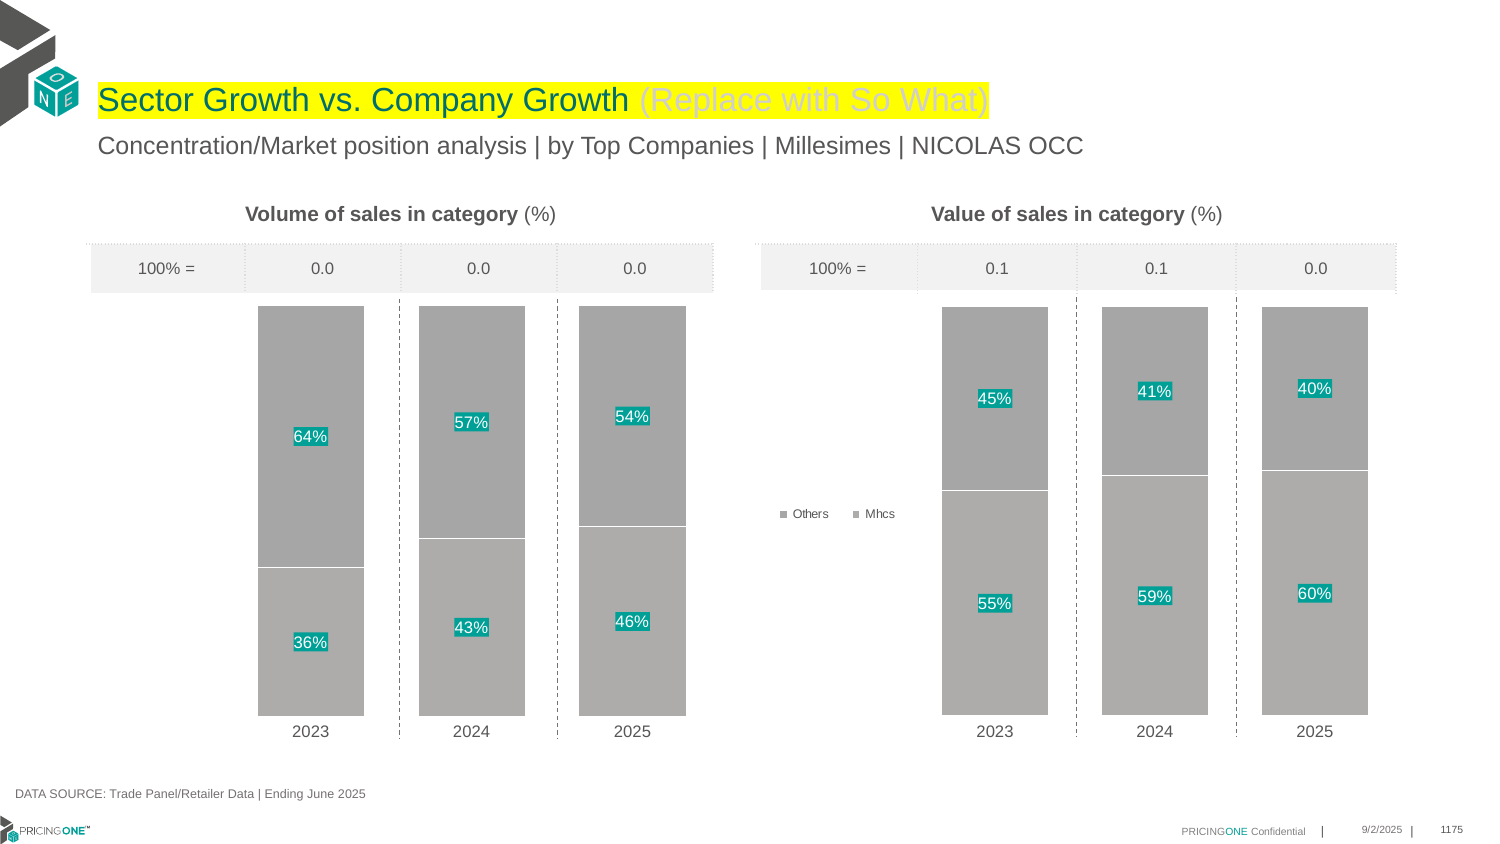

# Sector Growth vs. Company Growth (Replace with So What)
Concentration/Market position analysis | by Top Companies | Millesimes | NICOLAS OCC
| Volume of sales in category (%) |  |  |  |
| --- | --- | --- | --- |
| 100% = | 0.0 | 0.0 | 0.0 |
| Value of sales in category (%) |  |  |  |
| --- | --- | --- | --- |
| 100% = | 0.1 | 0.1 | 0.0 |

### Chart

| Category | Mhcs | Others |
|---|---|---|
| 2023 | 0.36220472440944884 | 0.6377952755905513 |
| 2024 | 0.43333333333333335 | 0.5666666666666667 |
| 2025 | 0.46153846153846156 | 0.5384615384615385 |

### Chart

| Category | Mhcs | Others |
|---|---|---|
| 2023 | 0.5488796211210858 | 0.4511203788789143 |
| 2024 | 0.5855979013873751 | 0.41440209861262495 |
| 2025 | 0.5975672215108835 | 0.4024327784891165 |
DATA SOURCE: Trade Panel/Retailer Data | Ending June 2025

9/2/2025
1175